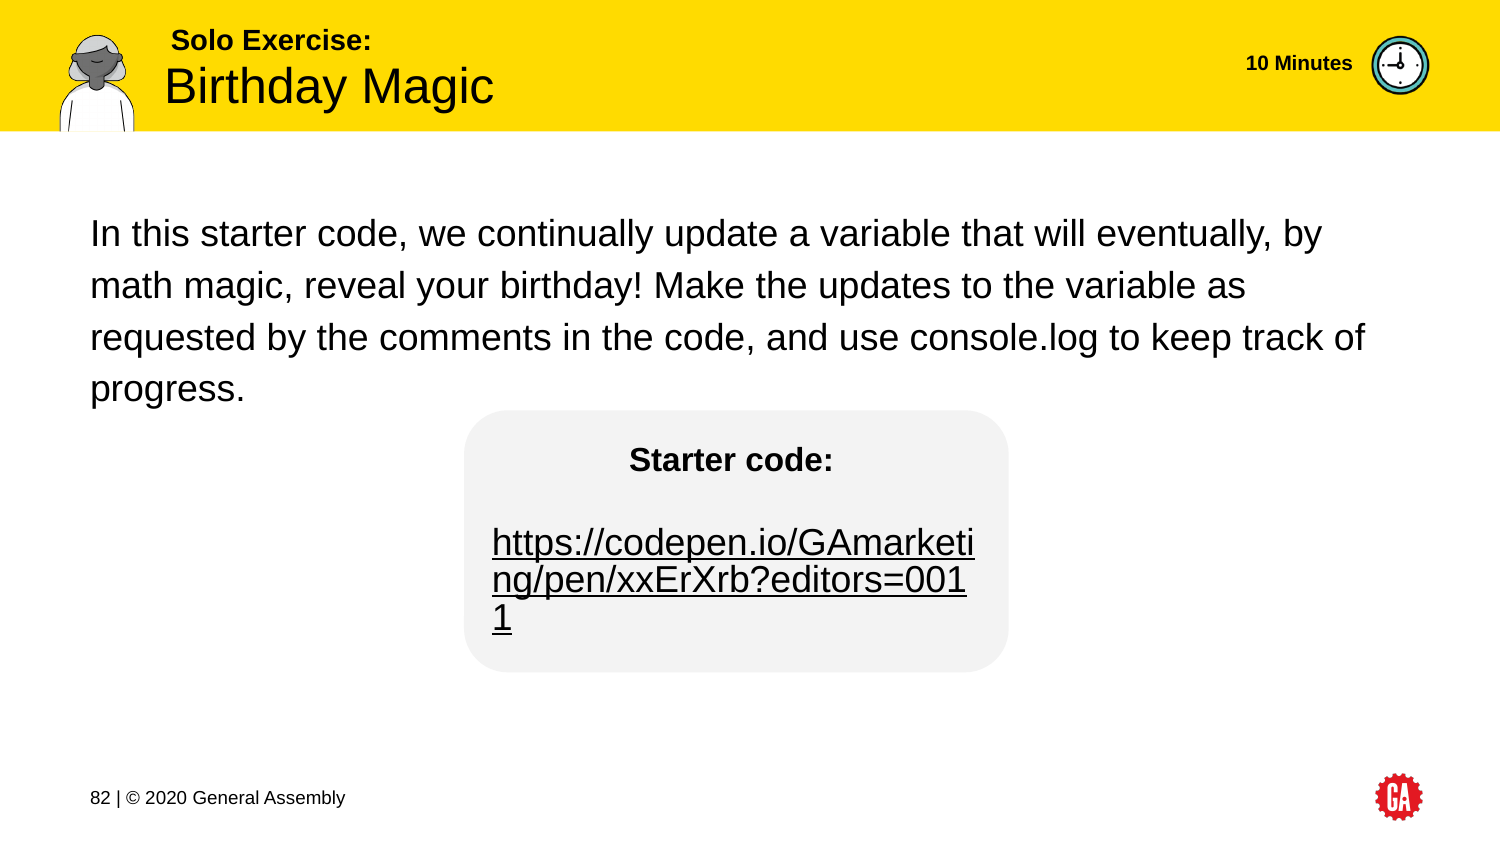

10 Minutes
# Birthday Magic
In this starter code, we continually update a variable that will eventually, by math magic, reveal your birthday! Make the updates to the variable as requested by the comments in the code, and use console.log to keep track of progress.

Starter code:
https://codepen.io/GAmarketing/pen/xxErXrb?editors=0011
82 | © 2020 General Assembly

82